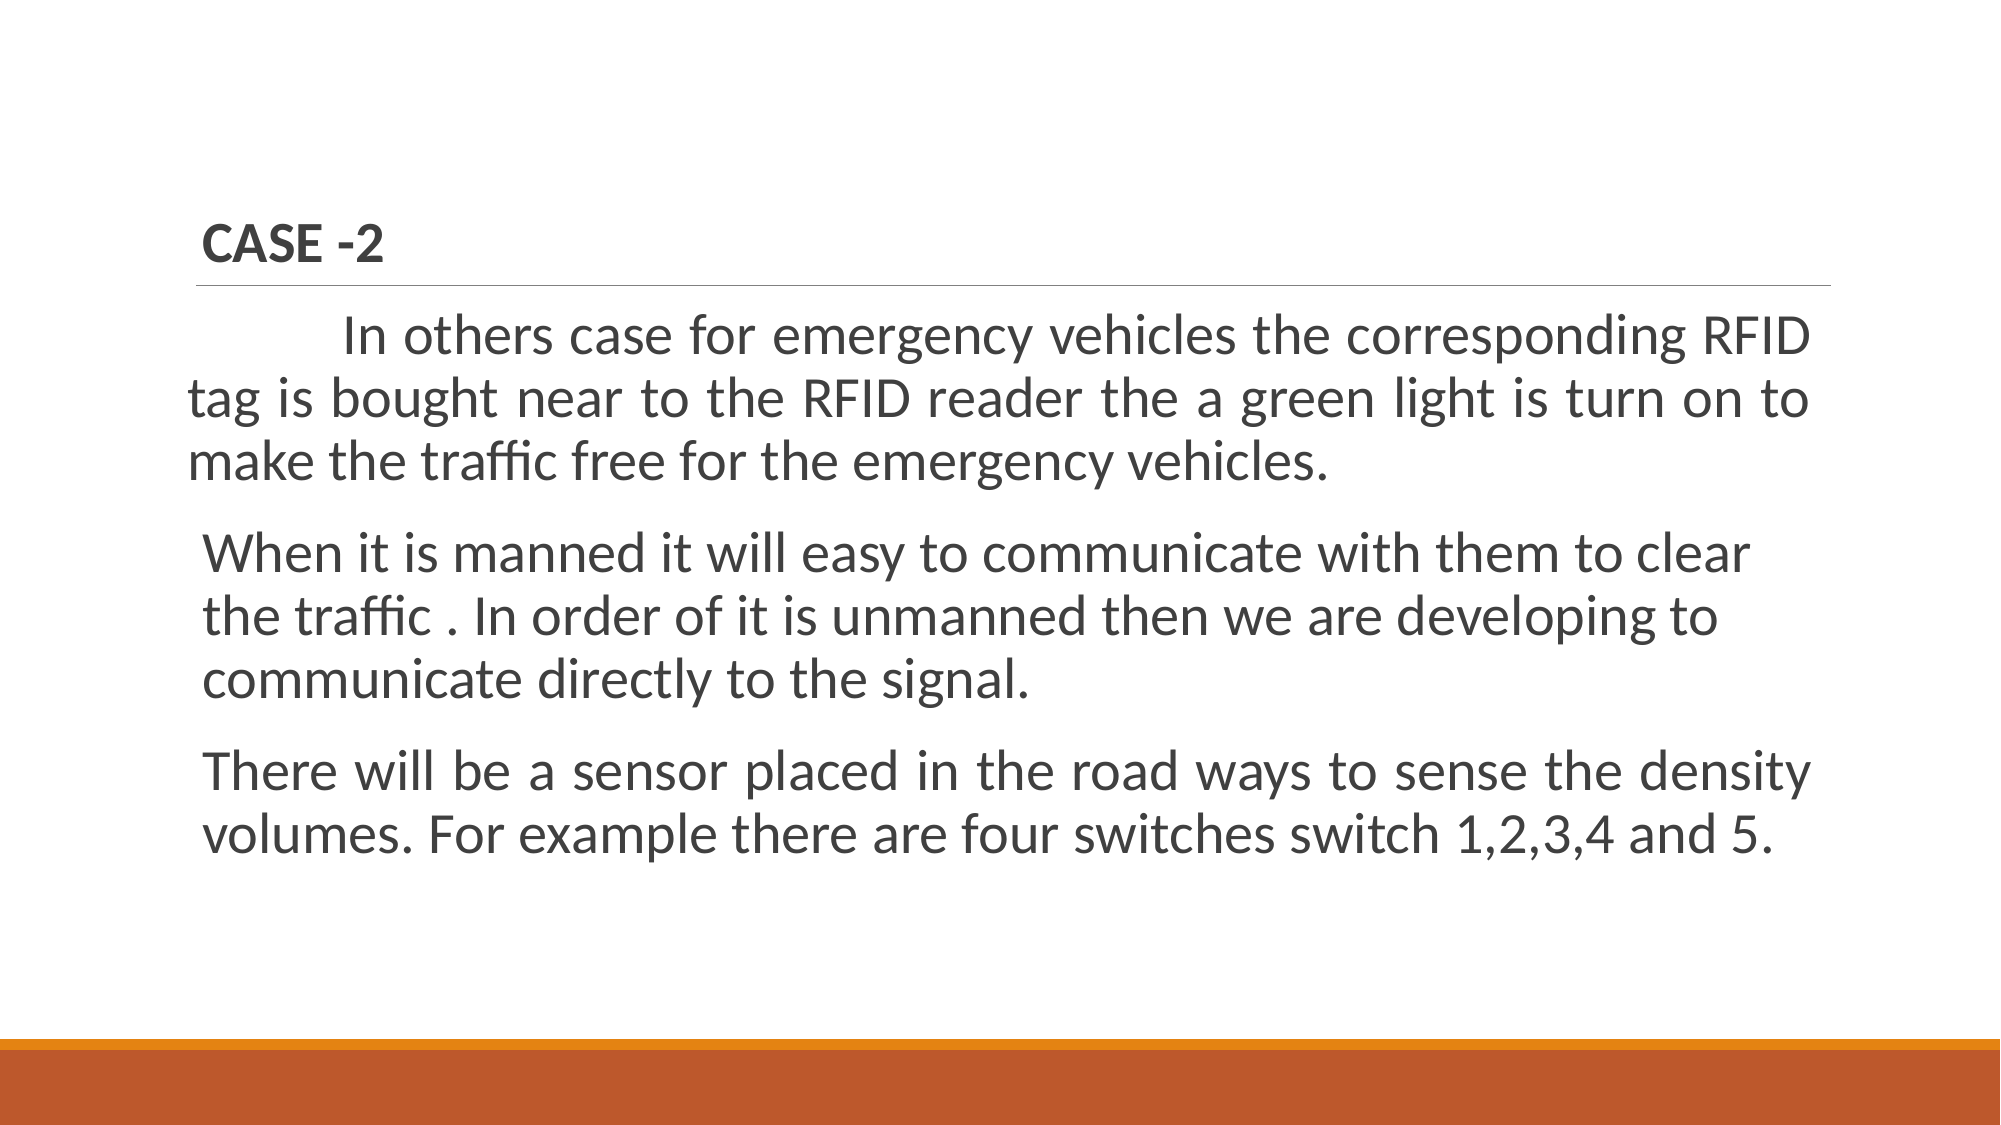

#
CASE -2
          In others case for emergency vehicles the corresponding RFID tag is bought near to the RFID reader the a green light is turn on to make the traffic free for the emergency vehicles.
When it is manned it will easy to communicate with them to clear the traffic . In order of it is unmanned then we are developing to communicate directly to the signal.
There will be a sensor placed in the road ways to sense the density volumes. For example there are four switches switch 1,2,3,4 and 5.